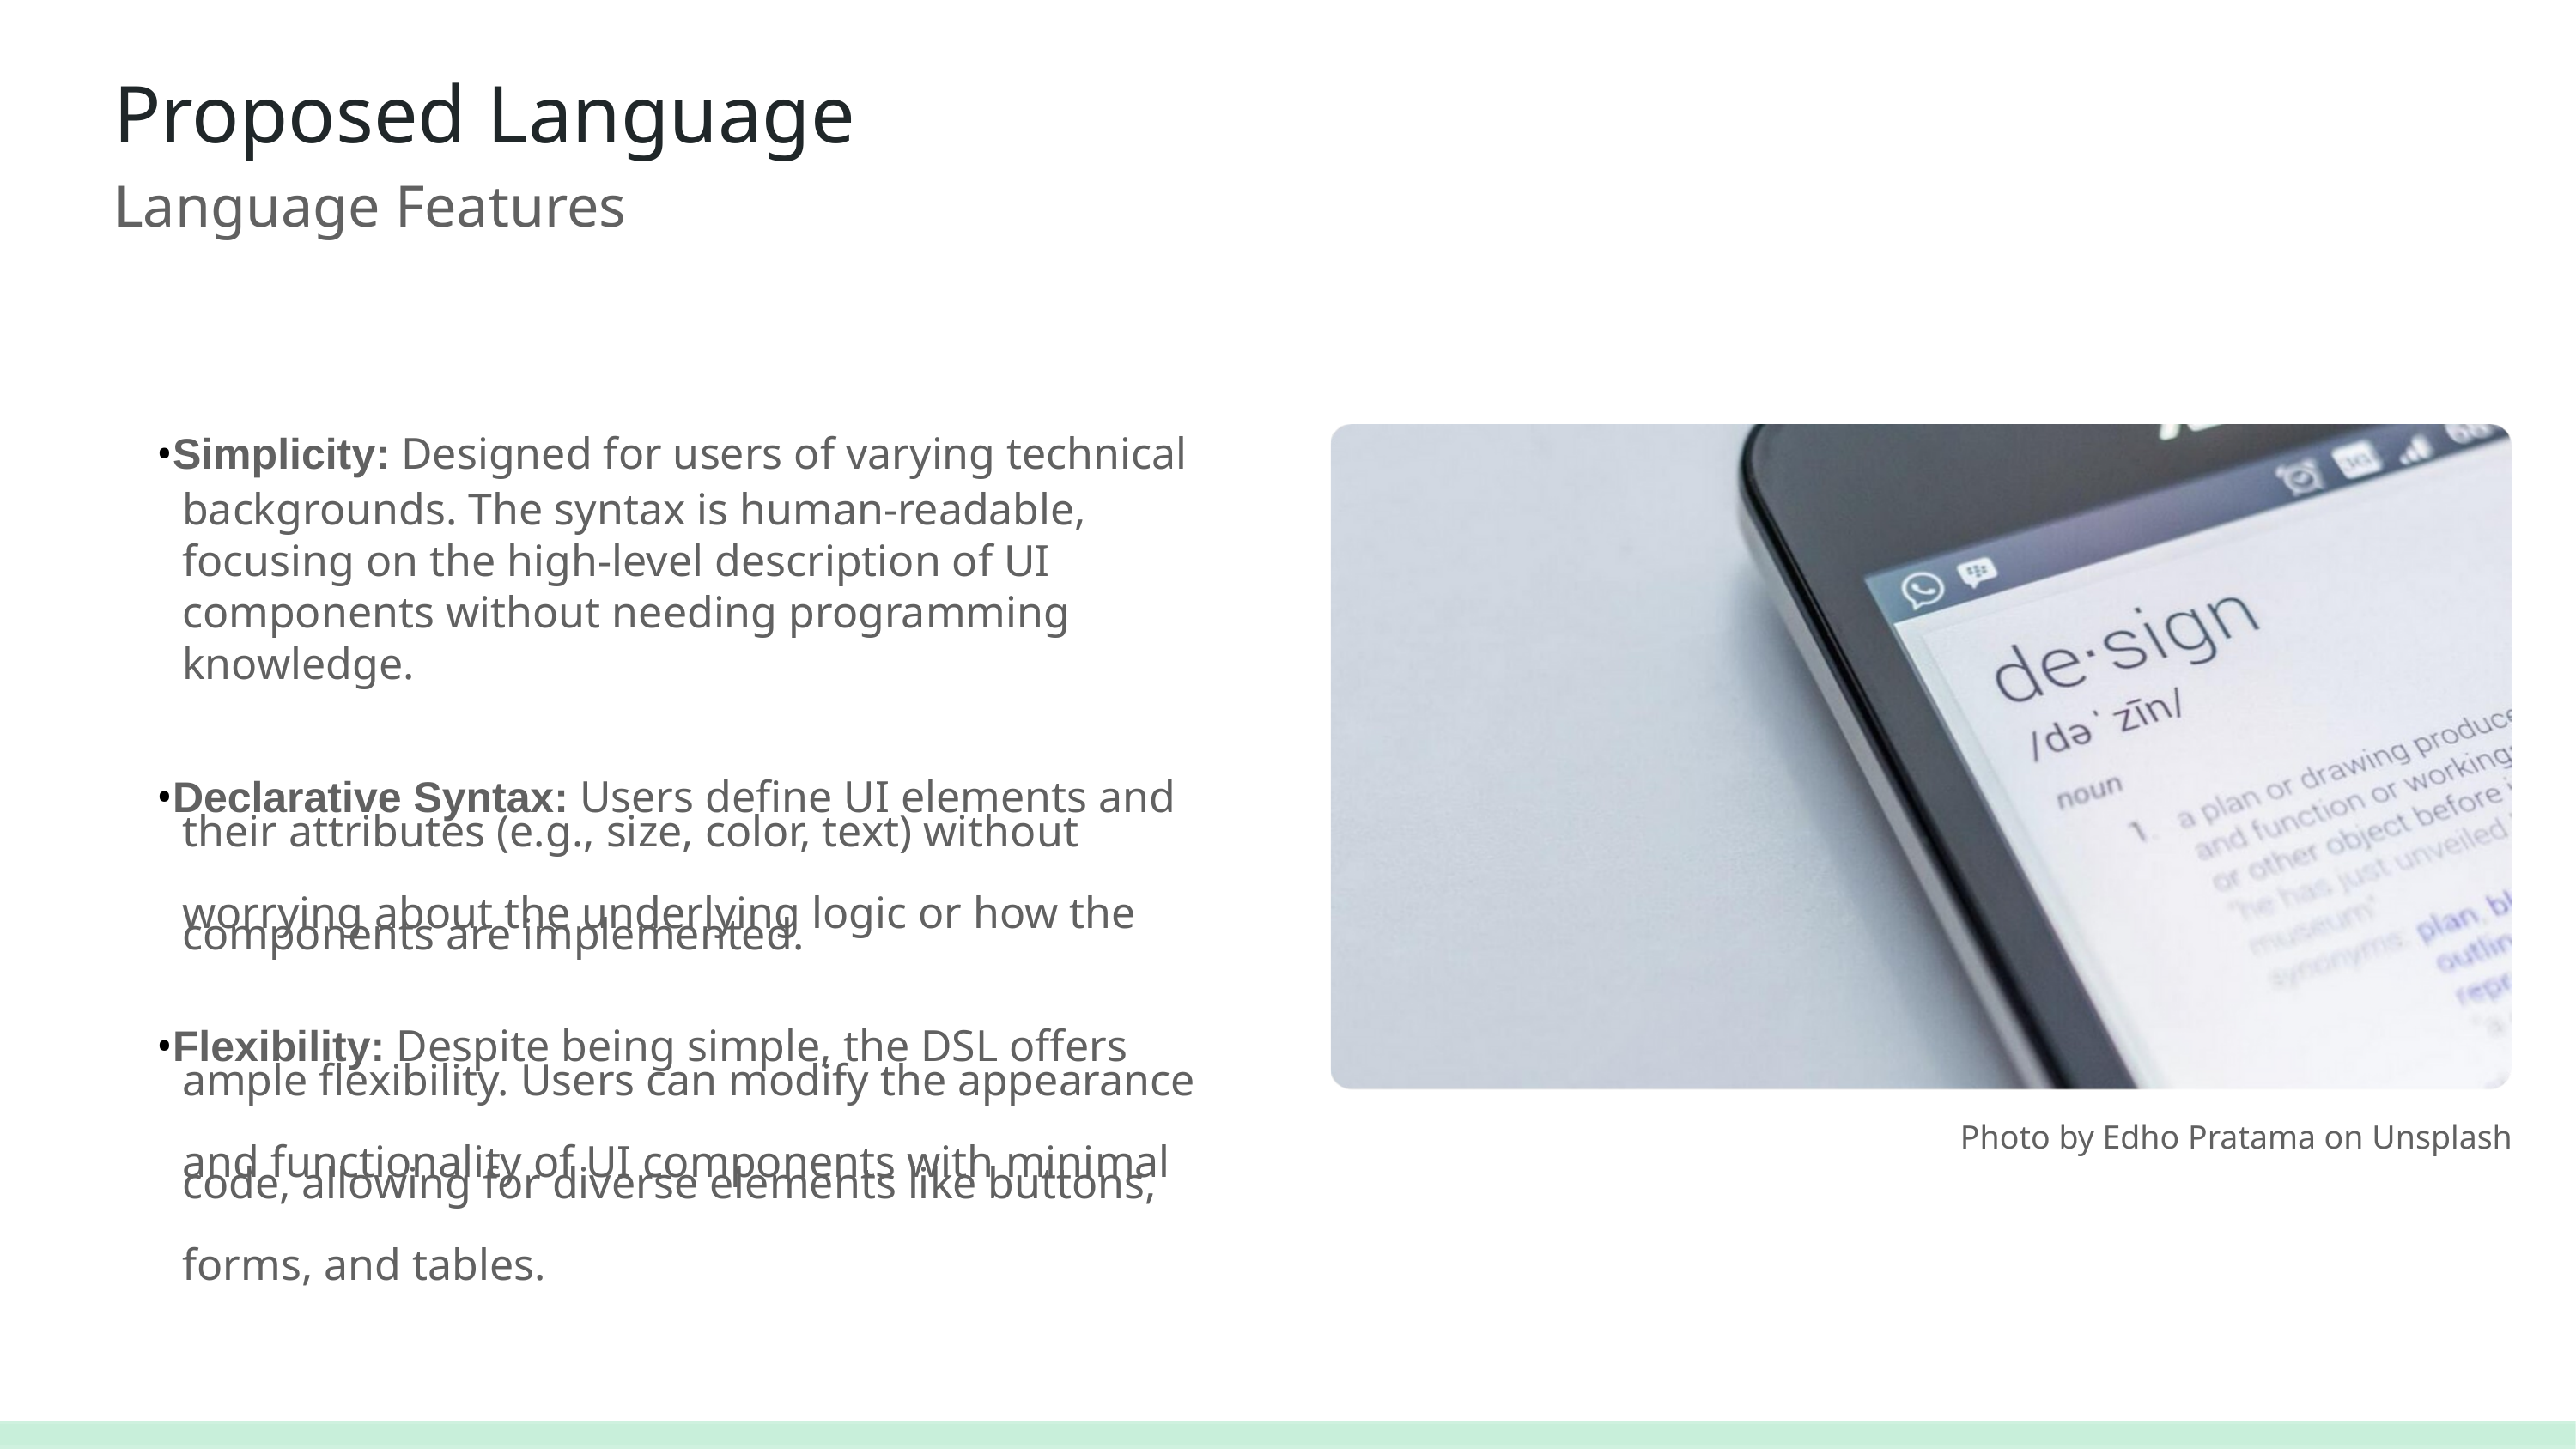

Proposed Language
Language Features

•Simplicity: Designed for users of varying technical
backgrounds. The syntax is human-readable, focusing on the high-level description of UI components without needing programming knowledge.
•Declarative Syntax: Users define UI elements and
their attributes (e.g., size, color, text) without
worrying about the underlying logic or how the
components are implemented.
•Flexibility: Despite being simple, the DSL offers
ample flexibility. Users can modify the appearance
and functionality of UI components with minimal
code, allowing for diverse elements like buttons,
forms, and tables.

Photo by Edho Pratama on Unsplash